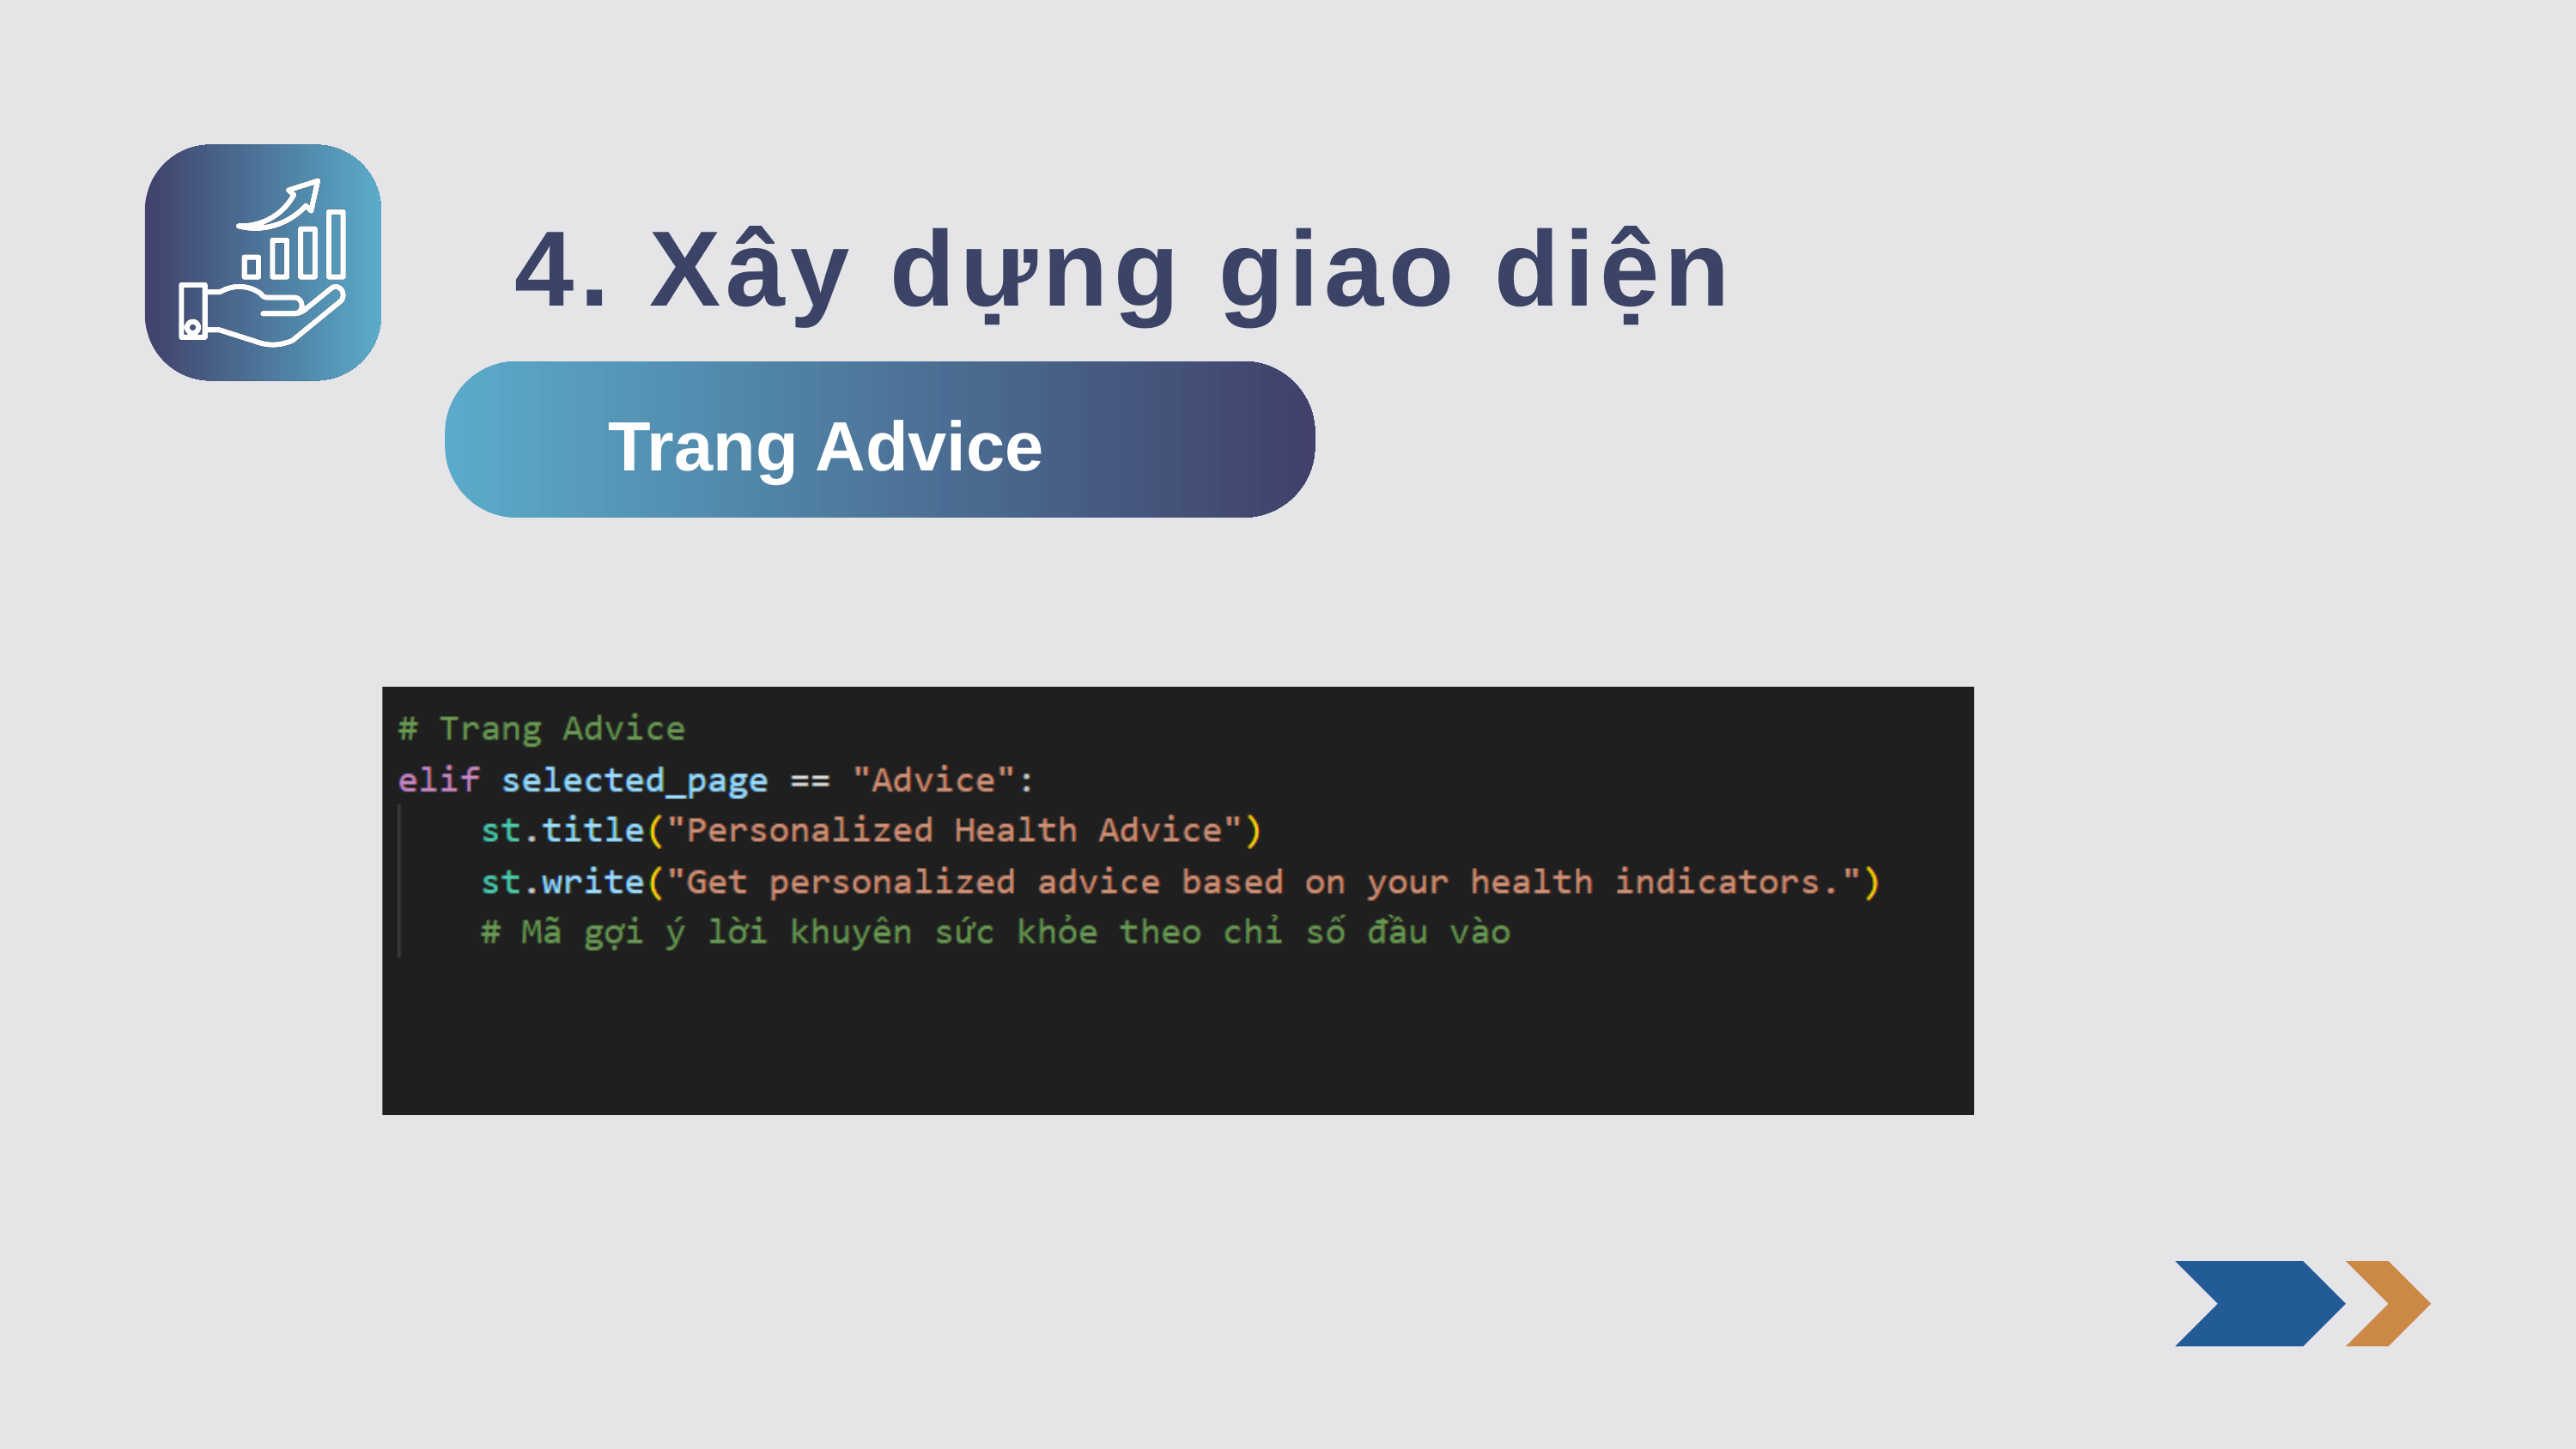

4. Xây dựng giao diện

Trang Advice